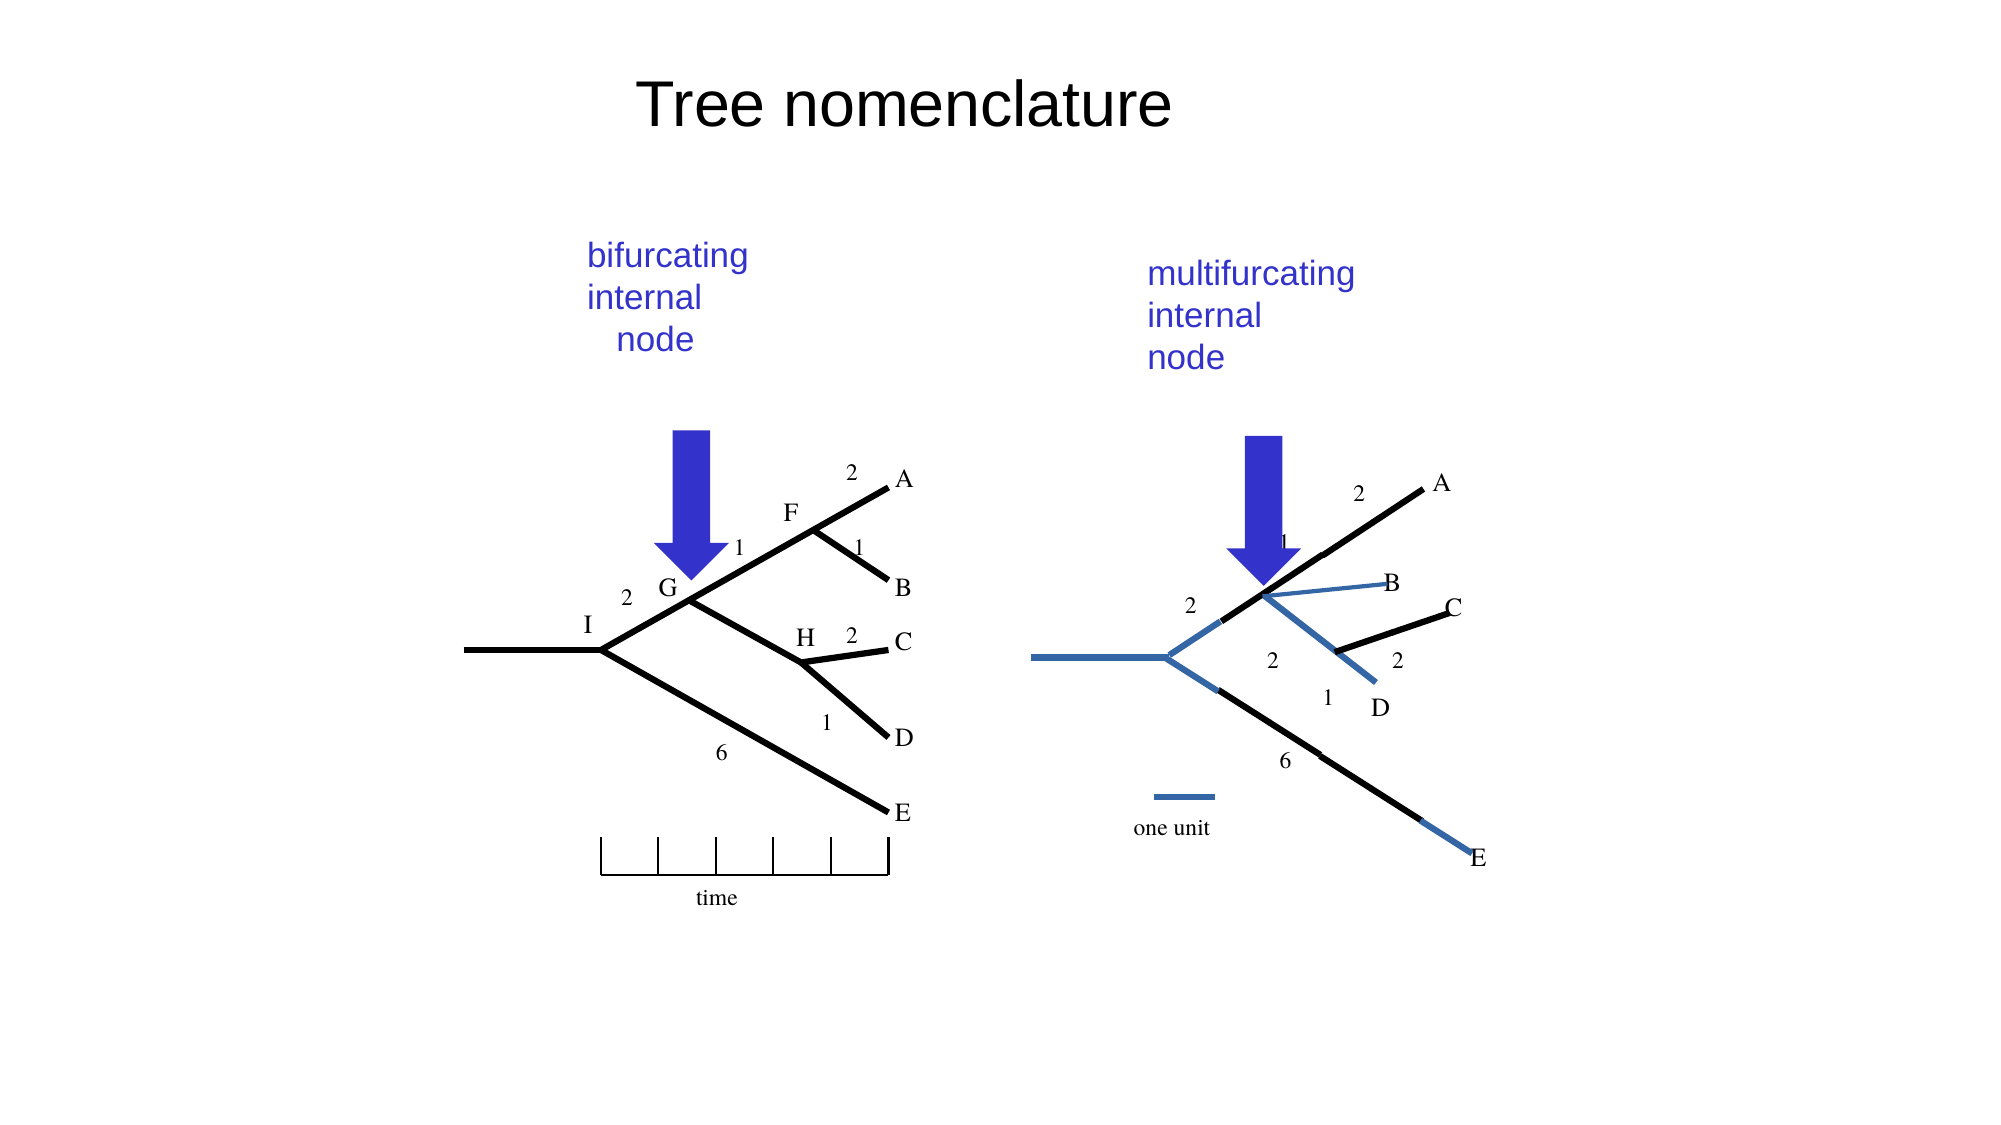

Tree nomenclature
bifurcating
internal
   node
multifurcating
internal
node

2
A

F
1
1

G
B
2
I

H
2
C

1
D
6
E

time
A
2

1

B
2
C

2
2

1
D

6

one unit

E